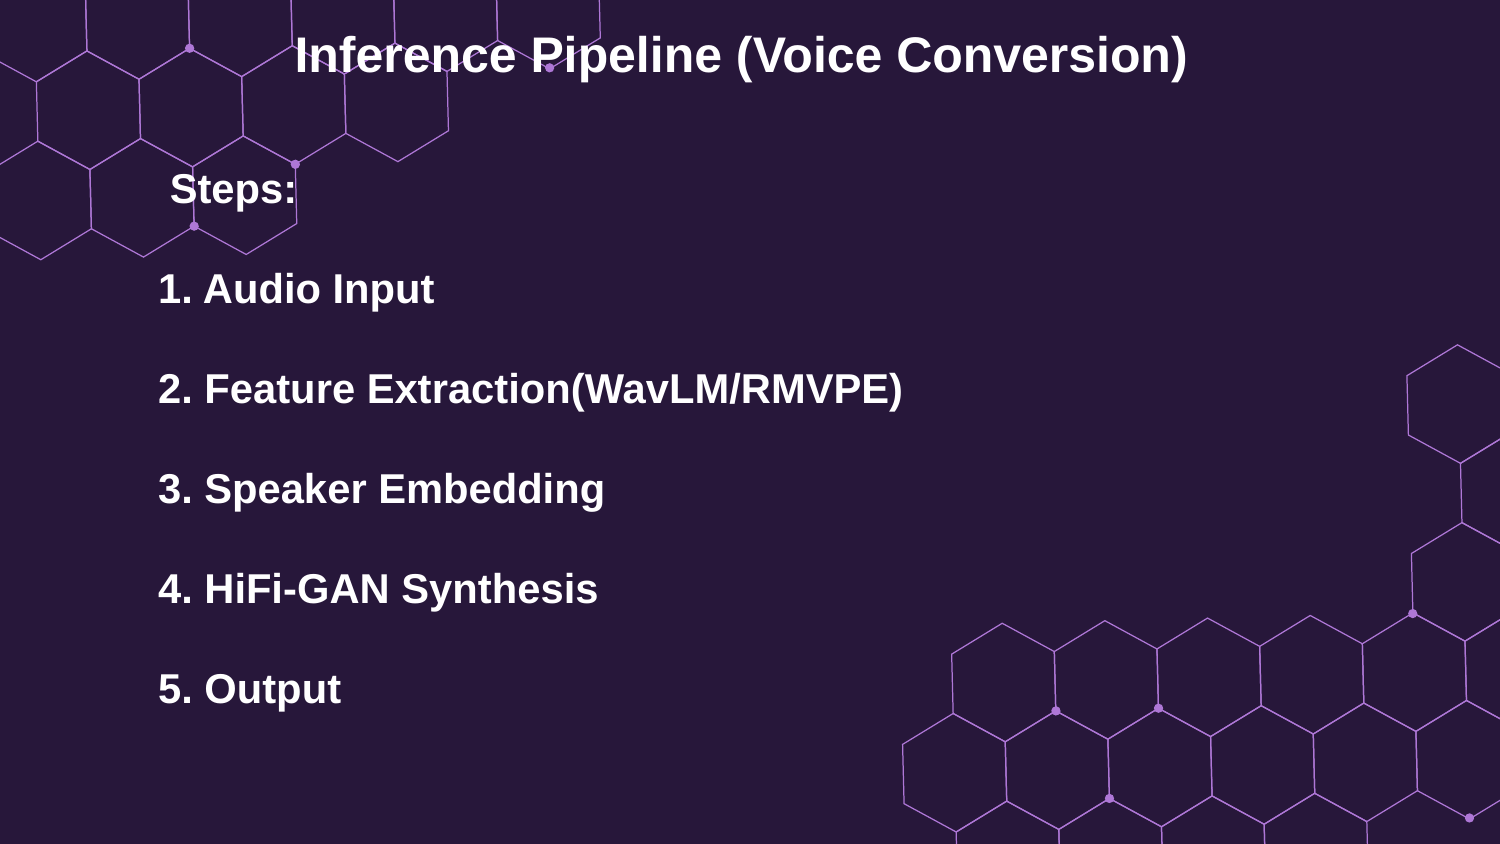

Inference Pipeline (Voice Conversion)
 Steps:

1. Audio Input

2. Feature Extraction(WavLM/RMVPE)

3. Speaker Embedding

4. HiFi-GAN Synthesis

5. Output